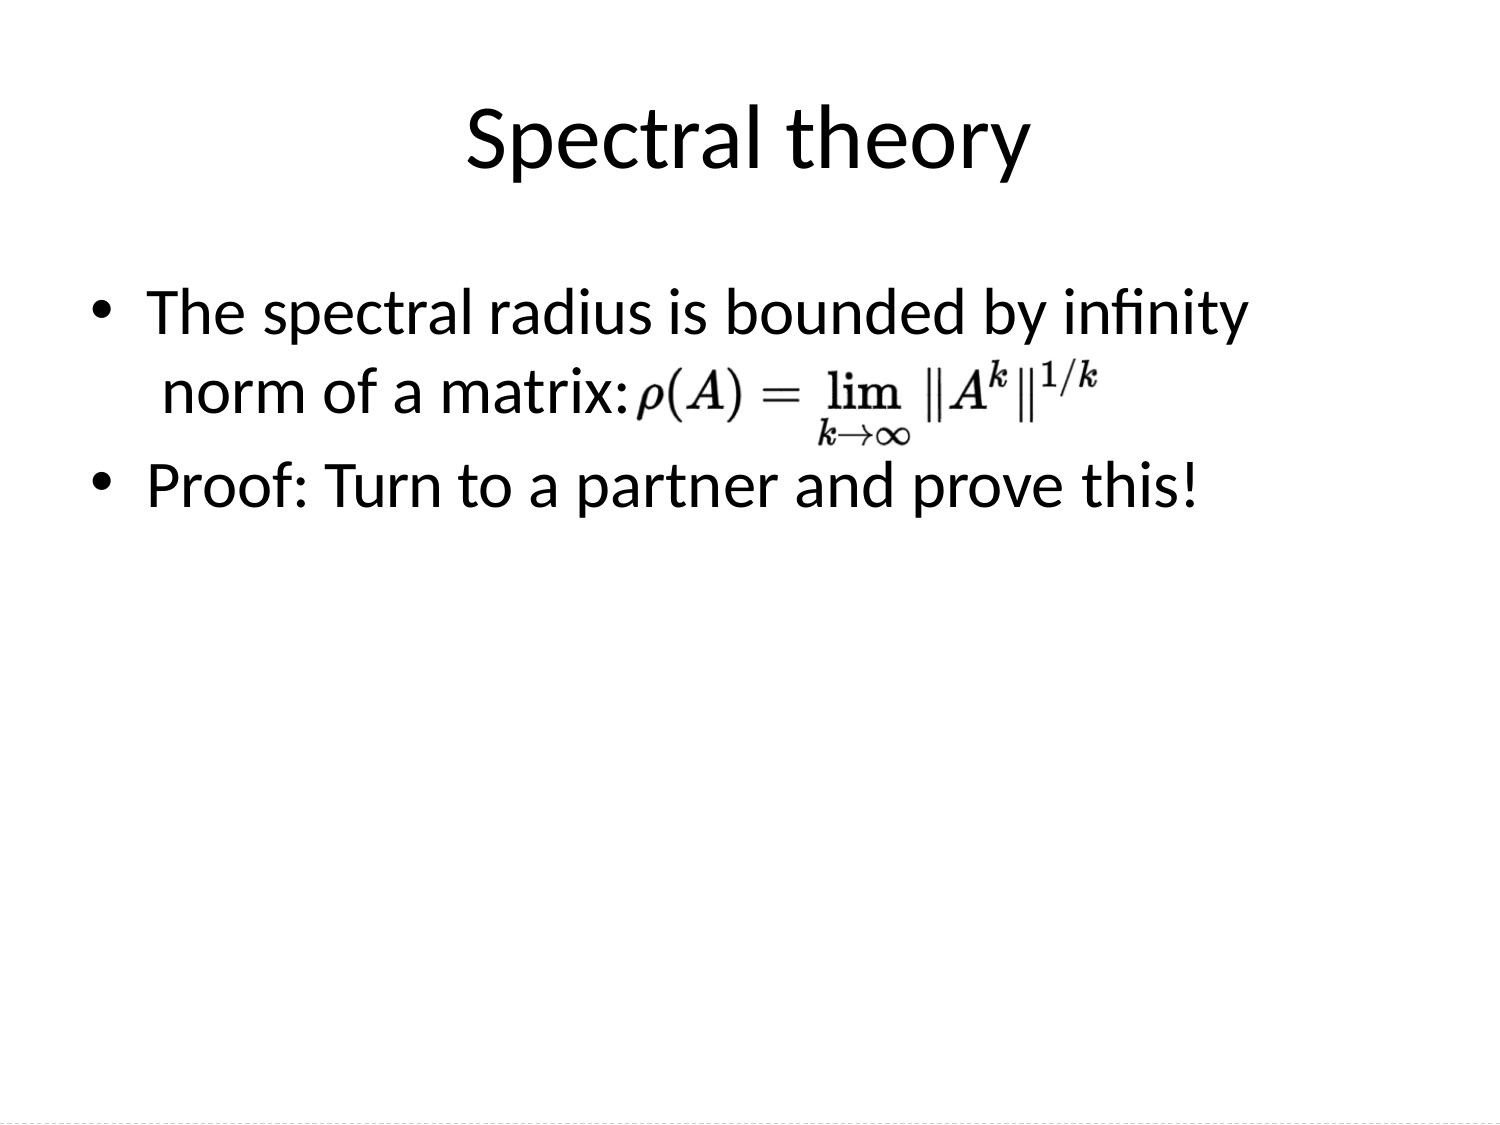

# Spectral theory
The spectral radius is bounded by infinity  norm of a matrix:
Proof: Turn to a partner and prove this!